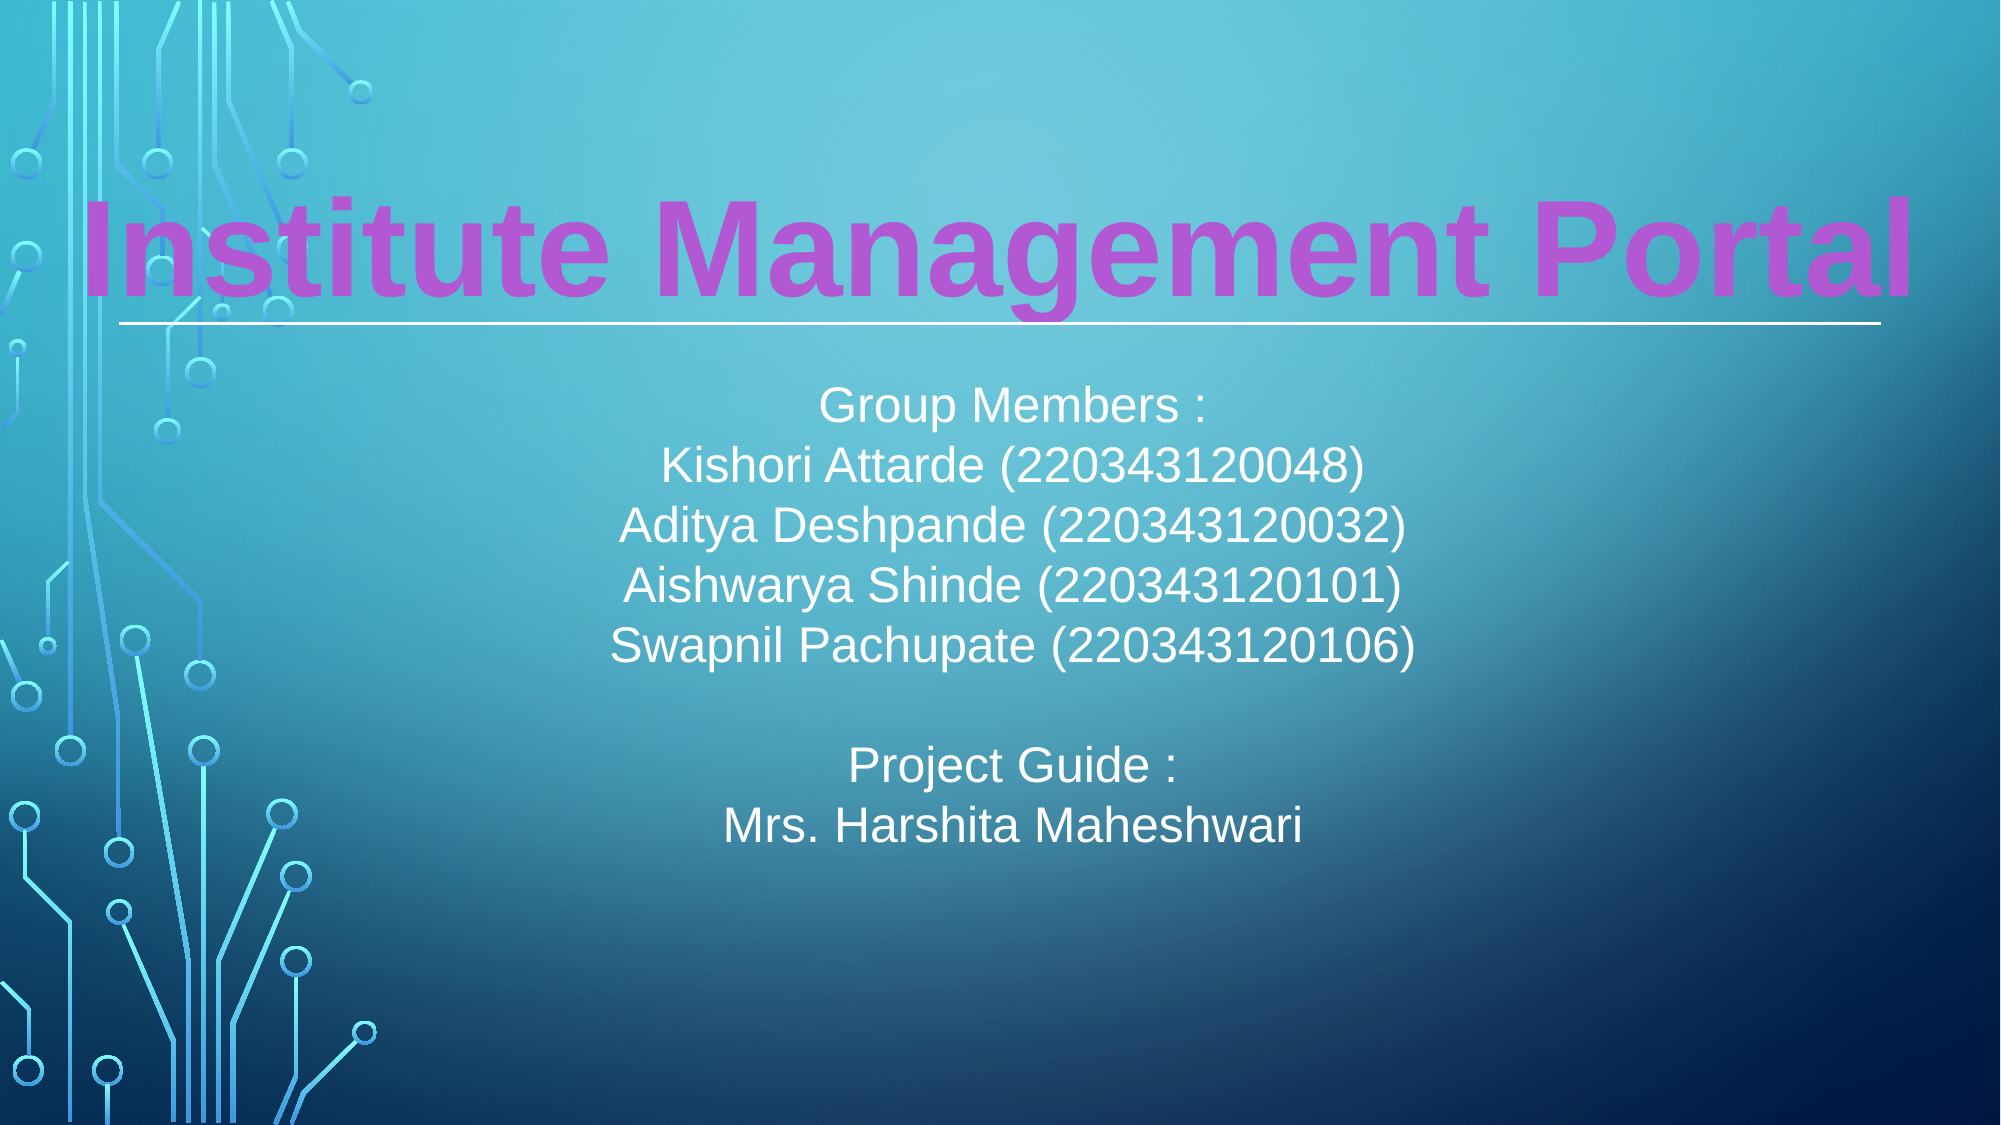

Institute Management Portal
Group Members :
Kishori Attarde (220343120048)
Aditya Deshpande (220343120032)
Aishwarya Shinde (220343120101)
Swapnil Pachupate (220343120106)

Project Guide :
Mrs. Harshita Maheshwari